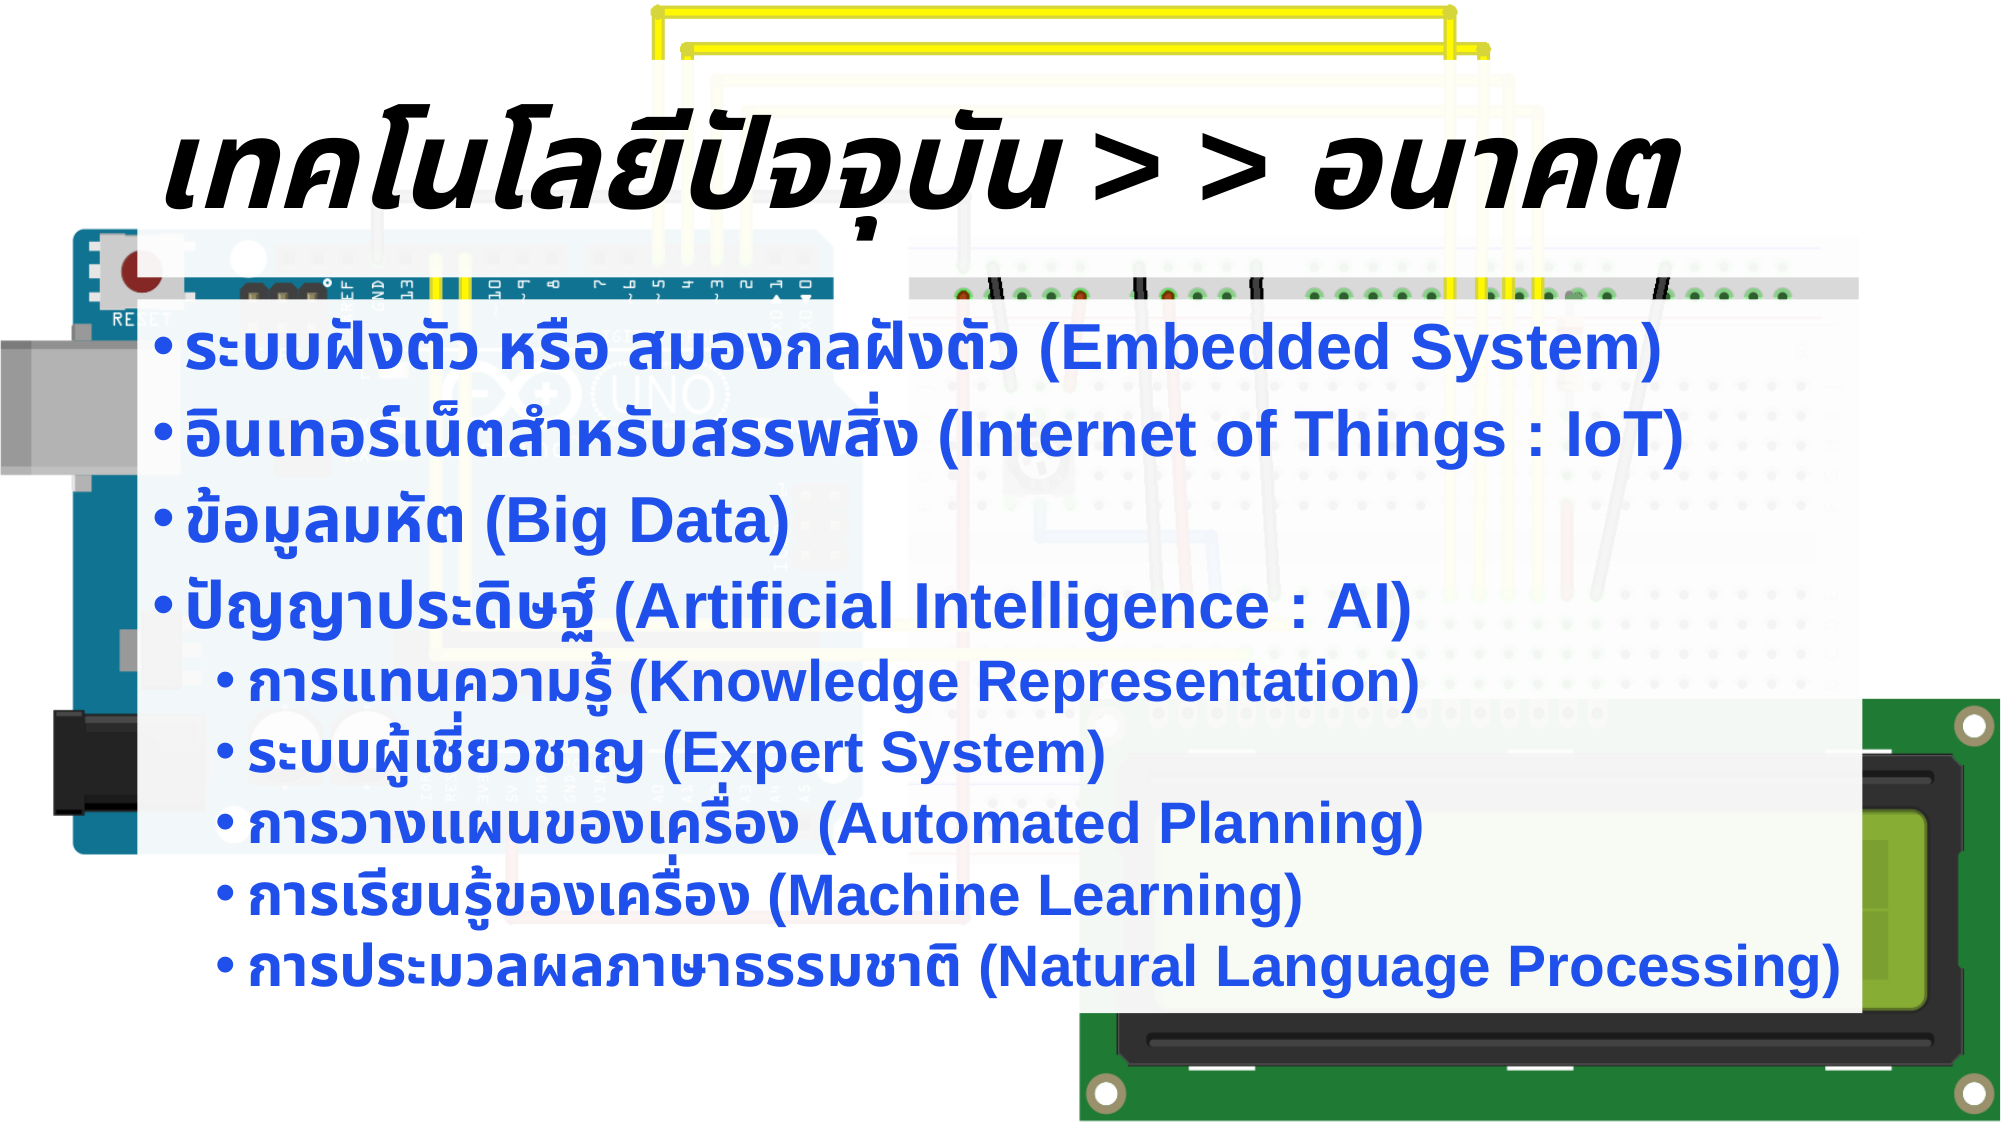

# เทคโนโลยีปัจจุบัน > > อนาคต
ระบบฝังตัว หรือ สมองกลฝังตัว (Embedded System)
อินเทอร์เน็ตสำหรับสรรพสิ่ง (Internet of Things : IoT)
ข้อมูลมหัต (Big Data)
ปัญญาประดิษฐ์ (Artificial Intelligence : AI)
การแทนความรู้ (Knowledge Representation)
ระบบผู้เชี่ยวชาญ (Expert System)
การวางแผนของเครื่อง (Automated Planning)
การเรียนรู้ของเครื่อง (Machine Learning)
การประมวลผลภาษาธรรมชาติ (Natural Language Processing)